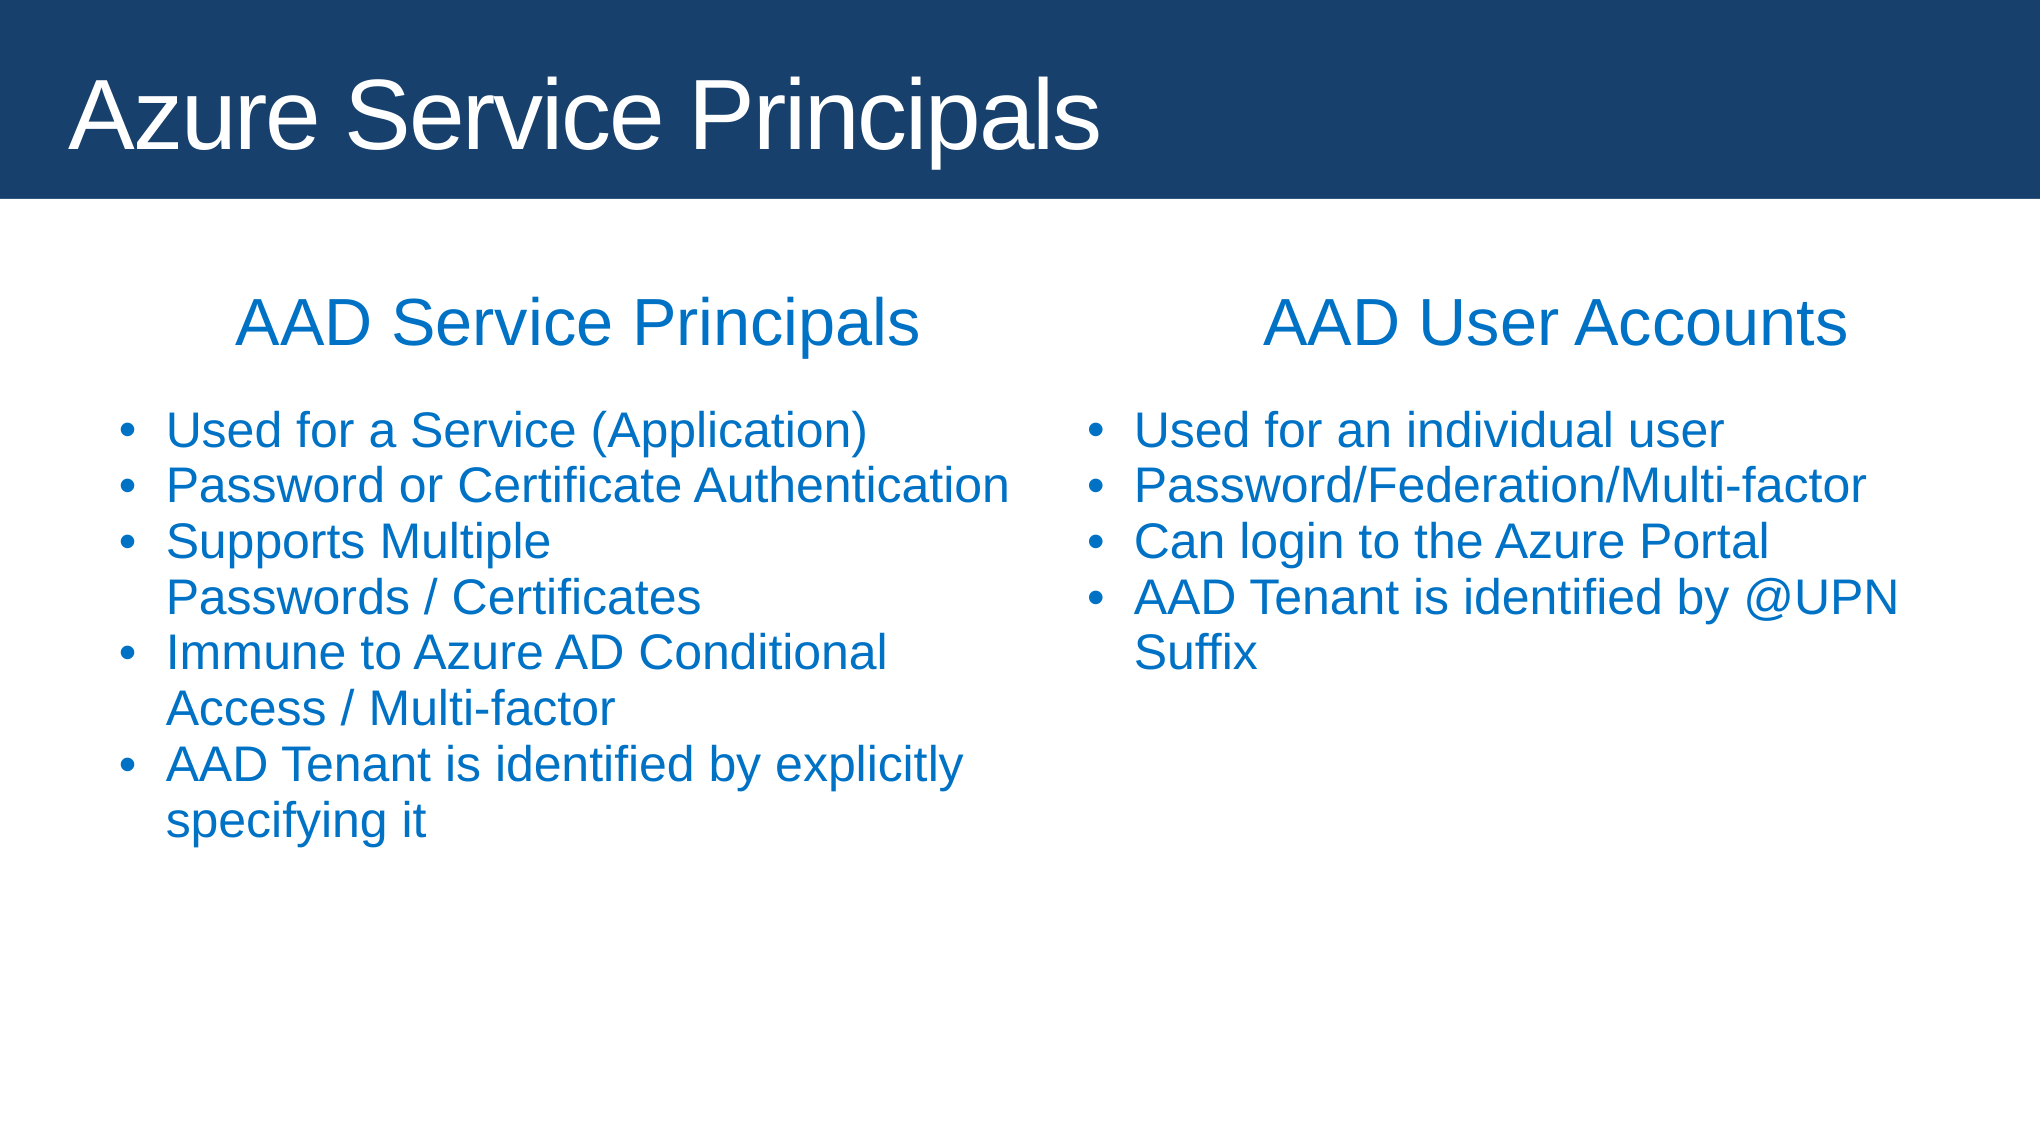

# Azure Service Principals
| AAD Service Principals Used for a Service (Application) Password or Certificate Authentication Supports Multiple Passwords / Certificates Immune to Azure AD Conditional Access / Multi-factor AAD Tenant is identified by explicitly specifying it | AAD User Accounts Used for an individual user Password/Federation/Multi-factor Can login to the Azure Portal AAD Tenant is identified by @UPN Suffix |
| --- | --- |